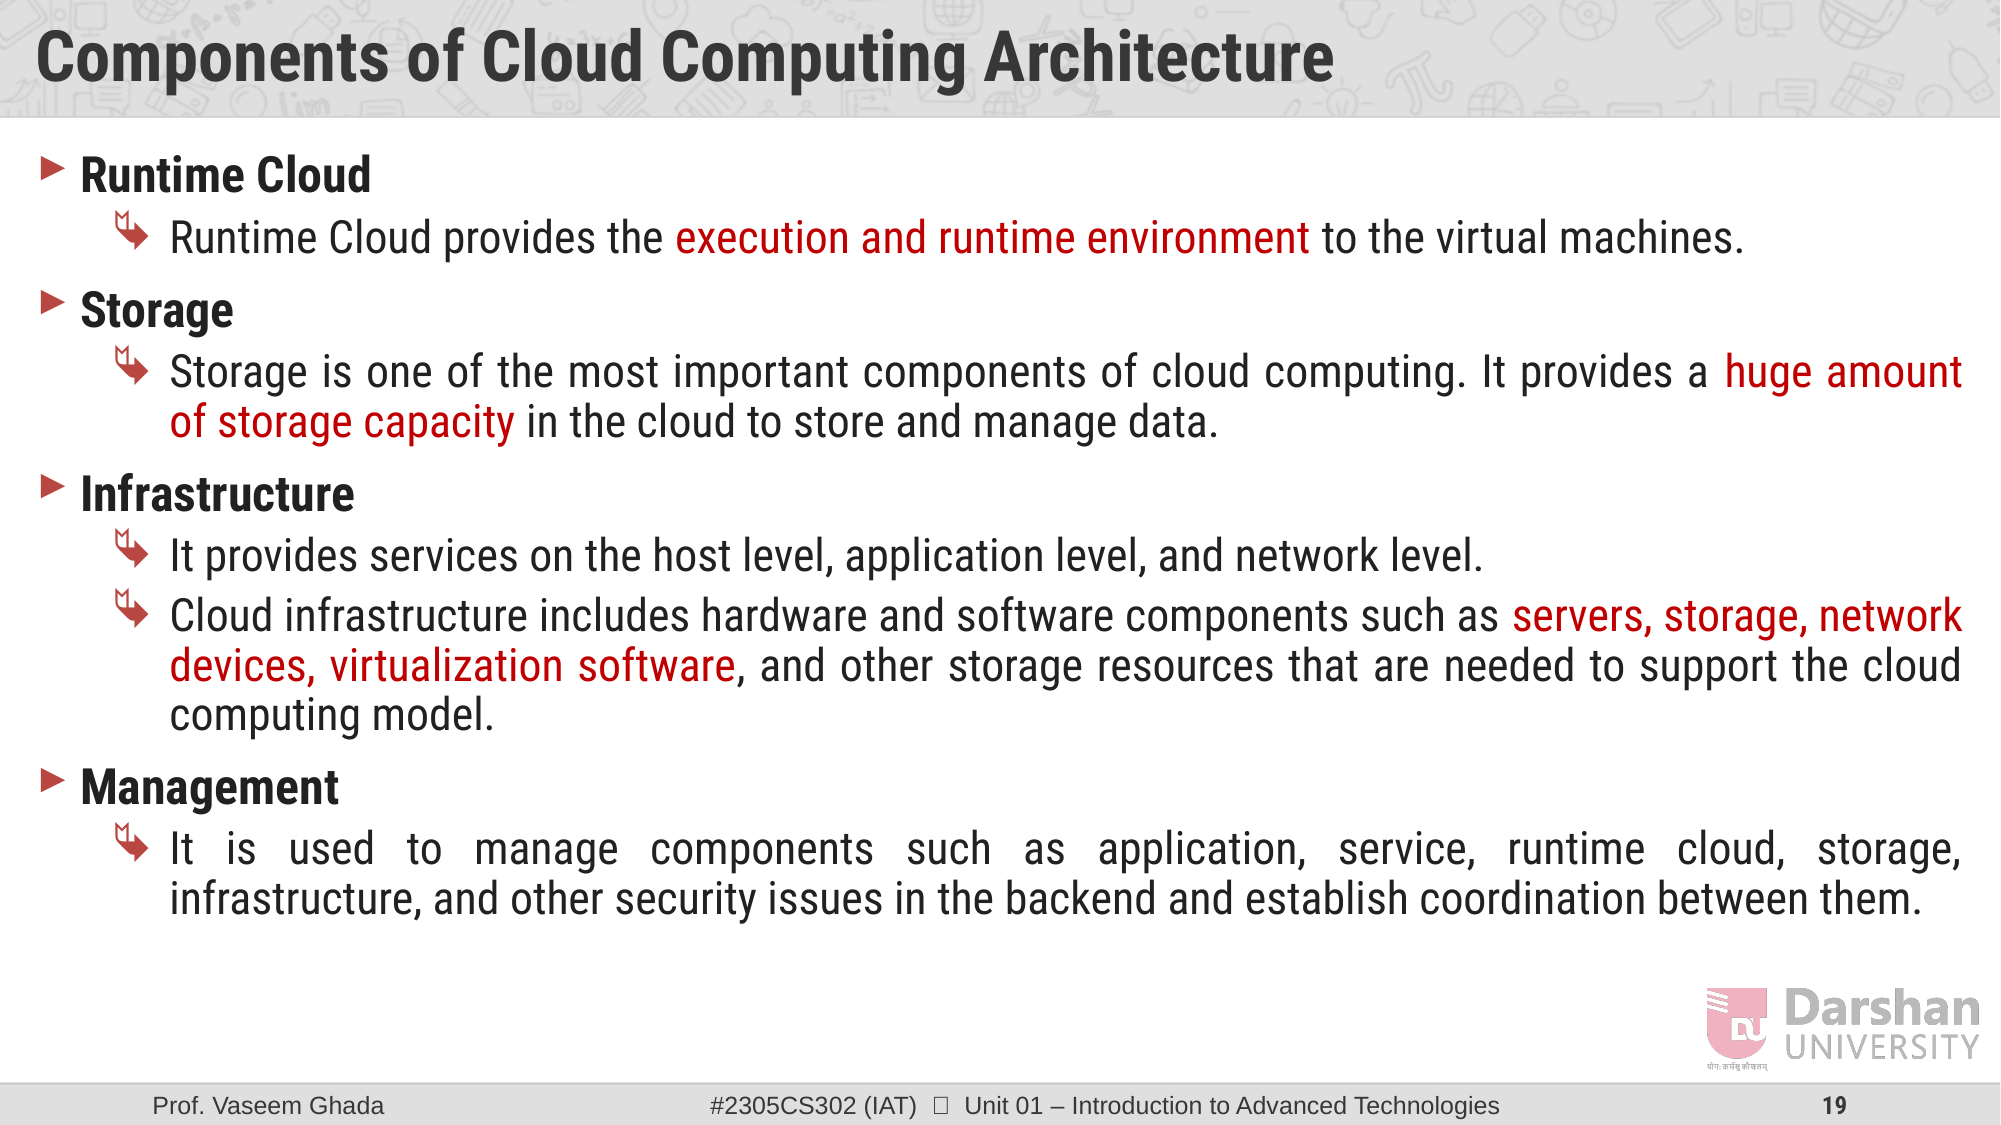

# Components of Cloud Computing Architecture
Runtime Cloud
Runtime Cloud provides the execution and runtime environment to the virtual machines.
Storage
Storage is one of the most important components of cloud computing. It provides a huge amount of storage capacity in the cloud to store and manage data.
Infrastructure
It provides services on the host level, application level, and network level.
Cloud infrastructure includes hardware and software components such as servers, storage, network devices, virtualization software, and other storage resources that are needed to support the cloud computing model.
Management
It is used to manage components such as application, service, runtime cloud, storage, infrastructure, and other security issues in the backend and establish coordination between them.